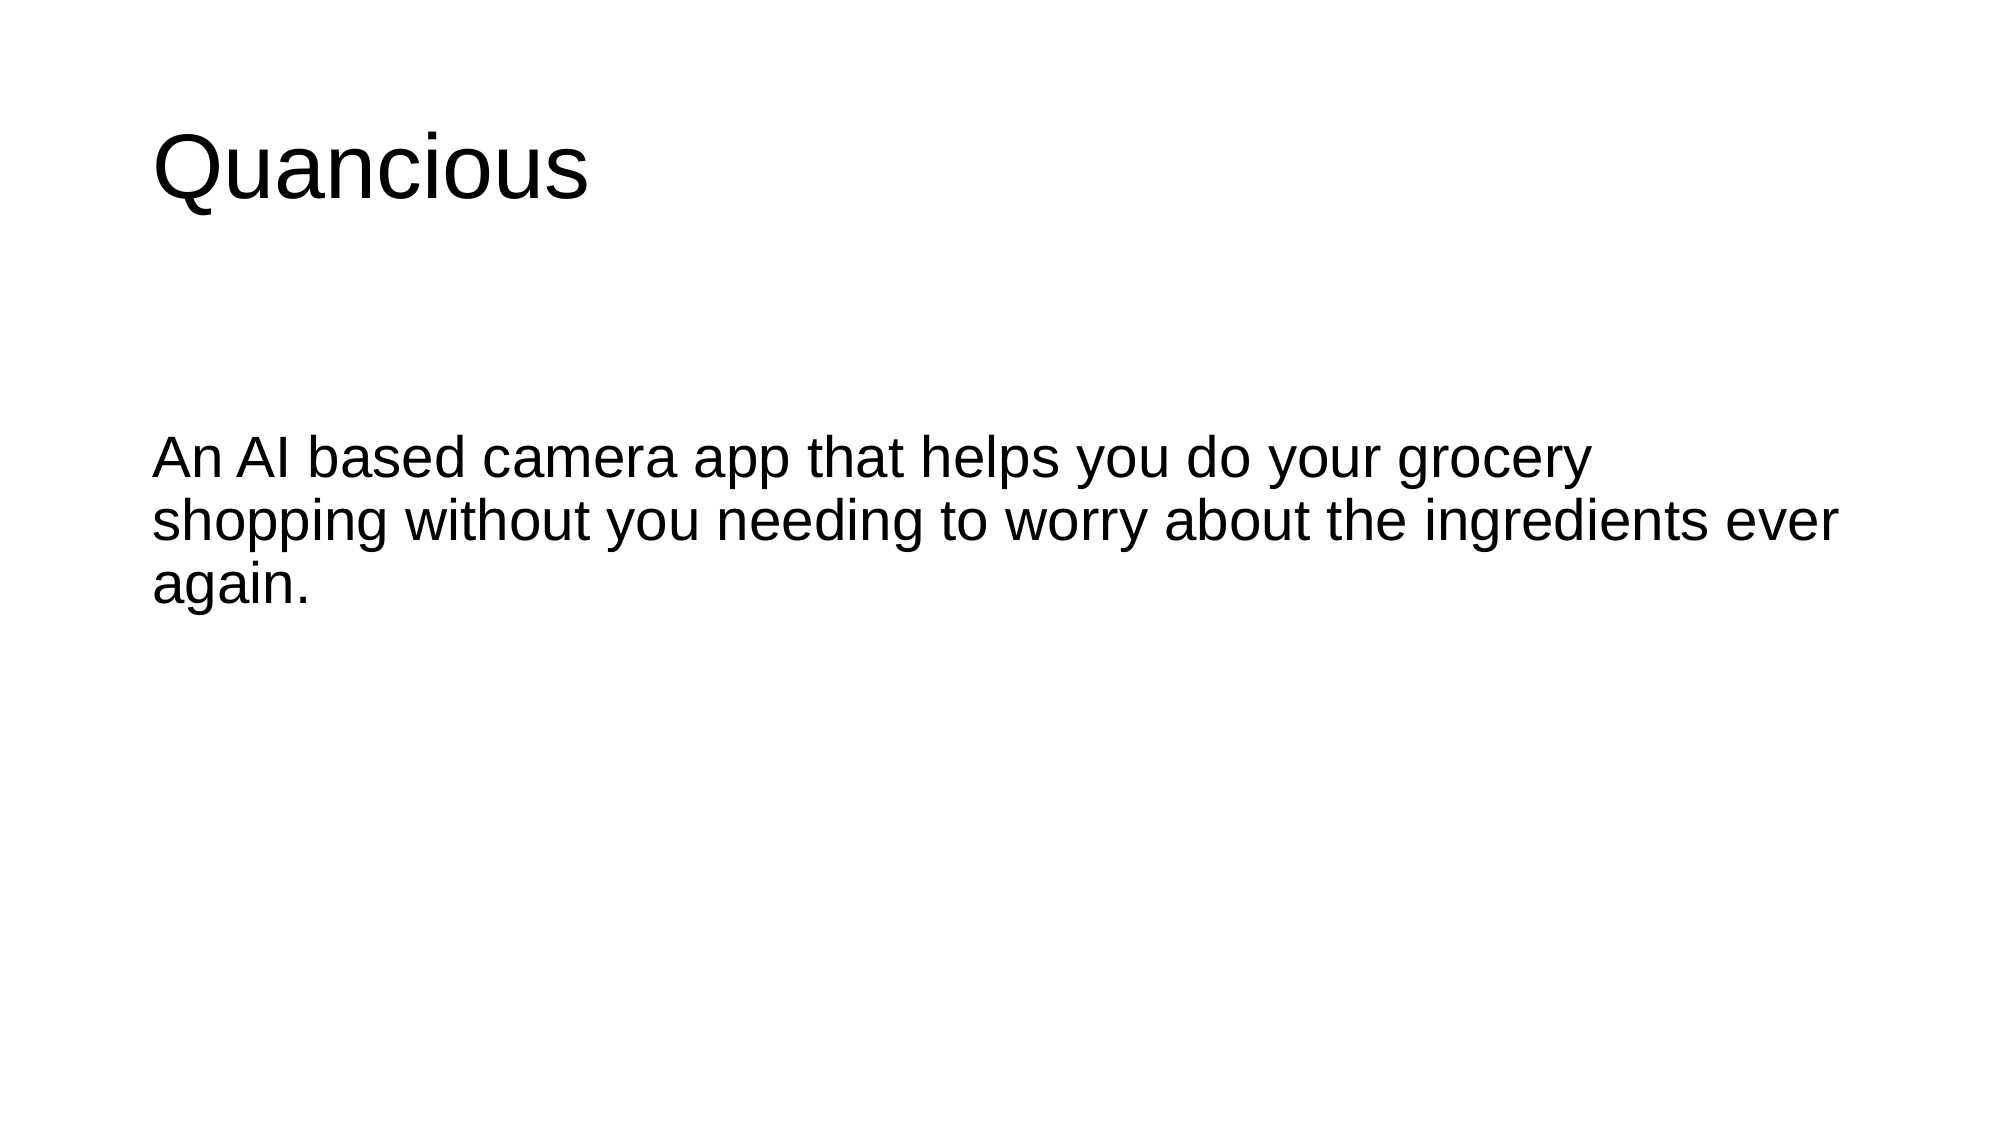

# Quancious
An AI based camera app that helps you do your grocery shopping without you needing to worry about the ingredients ever again.